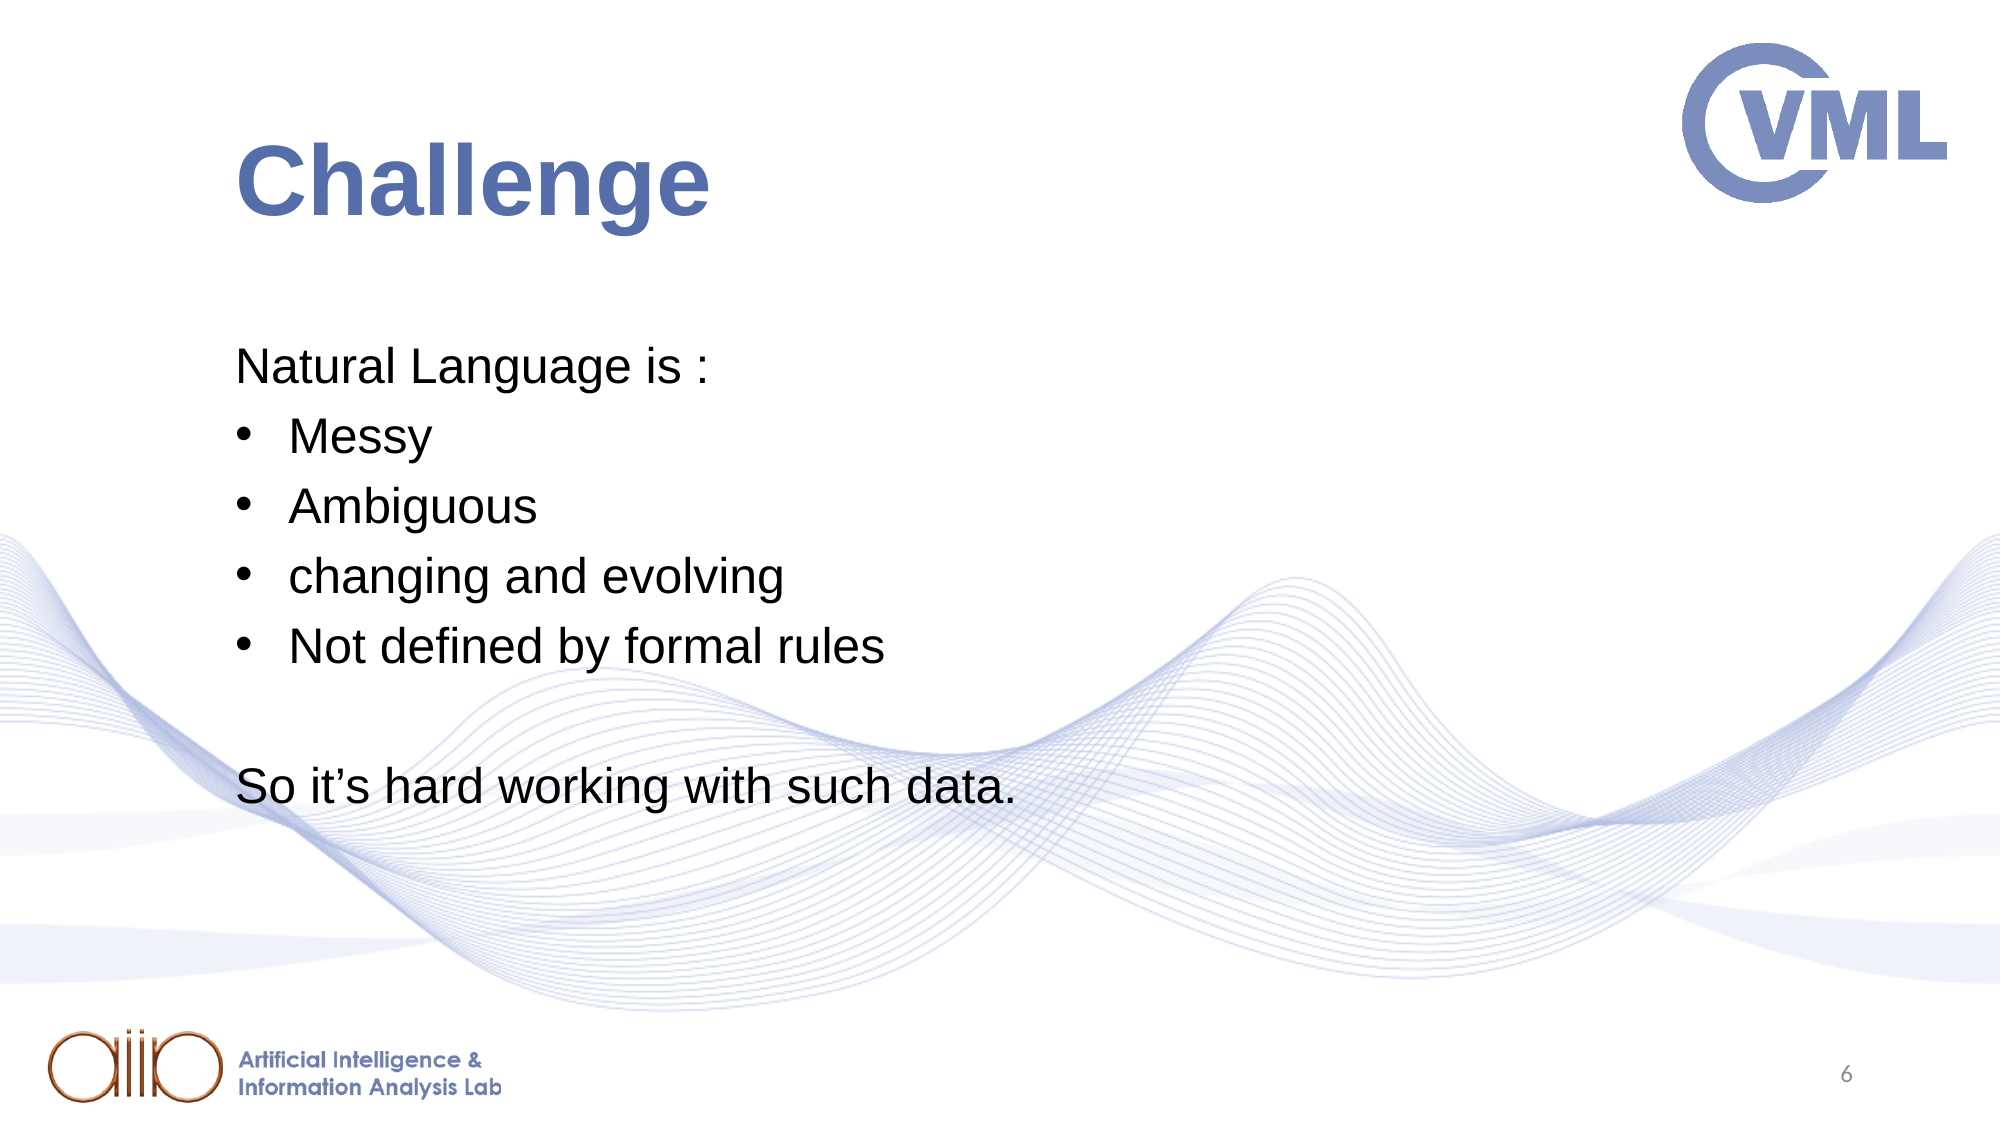

# Challenge
Natural Language is :
Messy
Ambiguous
changing and evolving
Not defined by formal rules

So it’s hard working with such data.

6